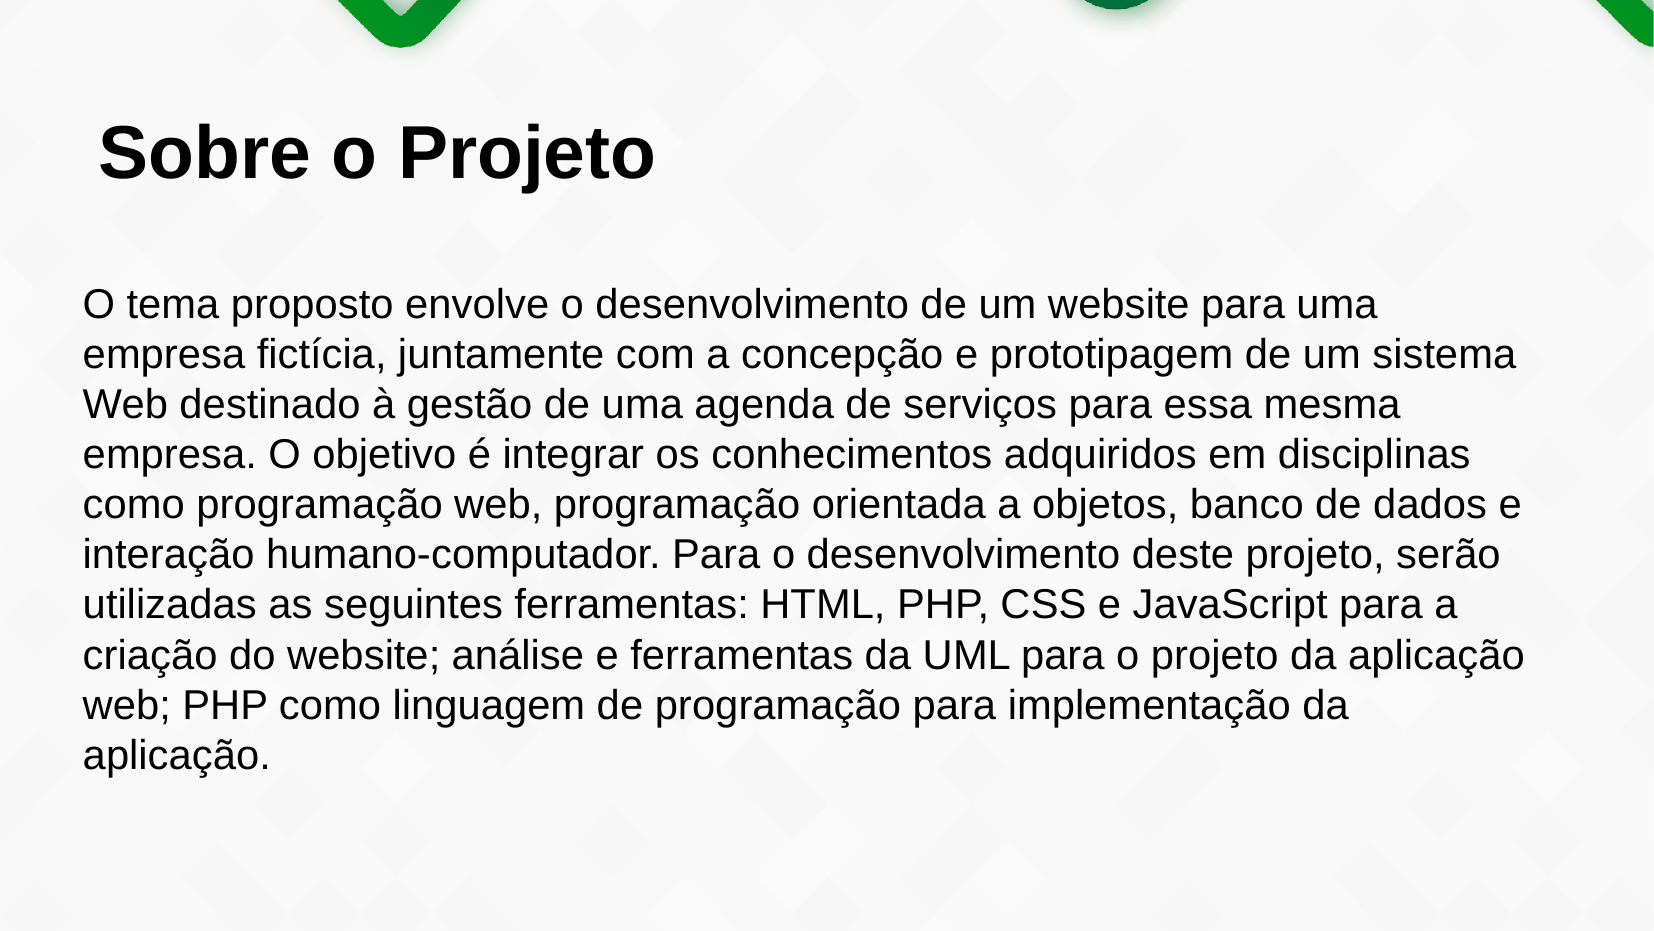

Sobre o Projeto
O tema proposto envolve o desenvolvimento de um website para uma empresa fictícia, juntamente com a concepção e prototipagem de um sistema Web destinado à gestão de uma agenda de serviços para essa mesma empresa. O objetivo é integrar os conhecimentos adquiridos em disciplinas como programação web, programação orientada a objetos, banco de dados e interação humano-computador. Para o desenvolvimento deste projeto, serão utilizadas as seguintes ferramentas: HTML, PHP, CSS e JavaScript para a criação do website; análise e ferramentas da UML para o projeto da aplicação web; PHP como linguagem de programação para implementação da aplicação.
3